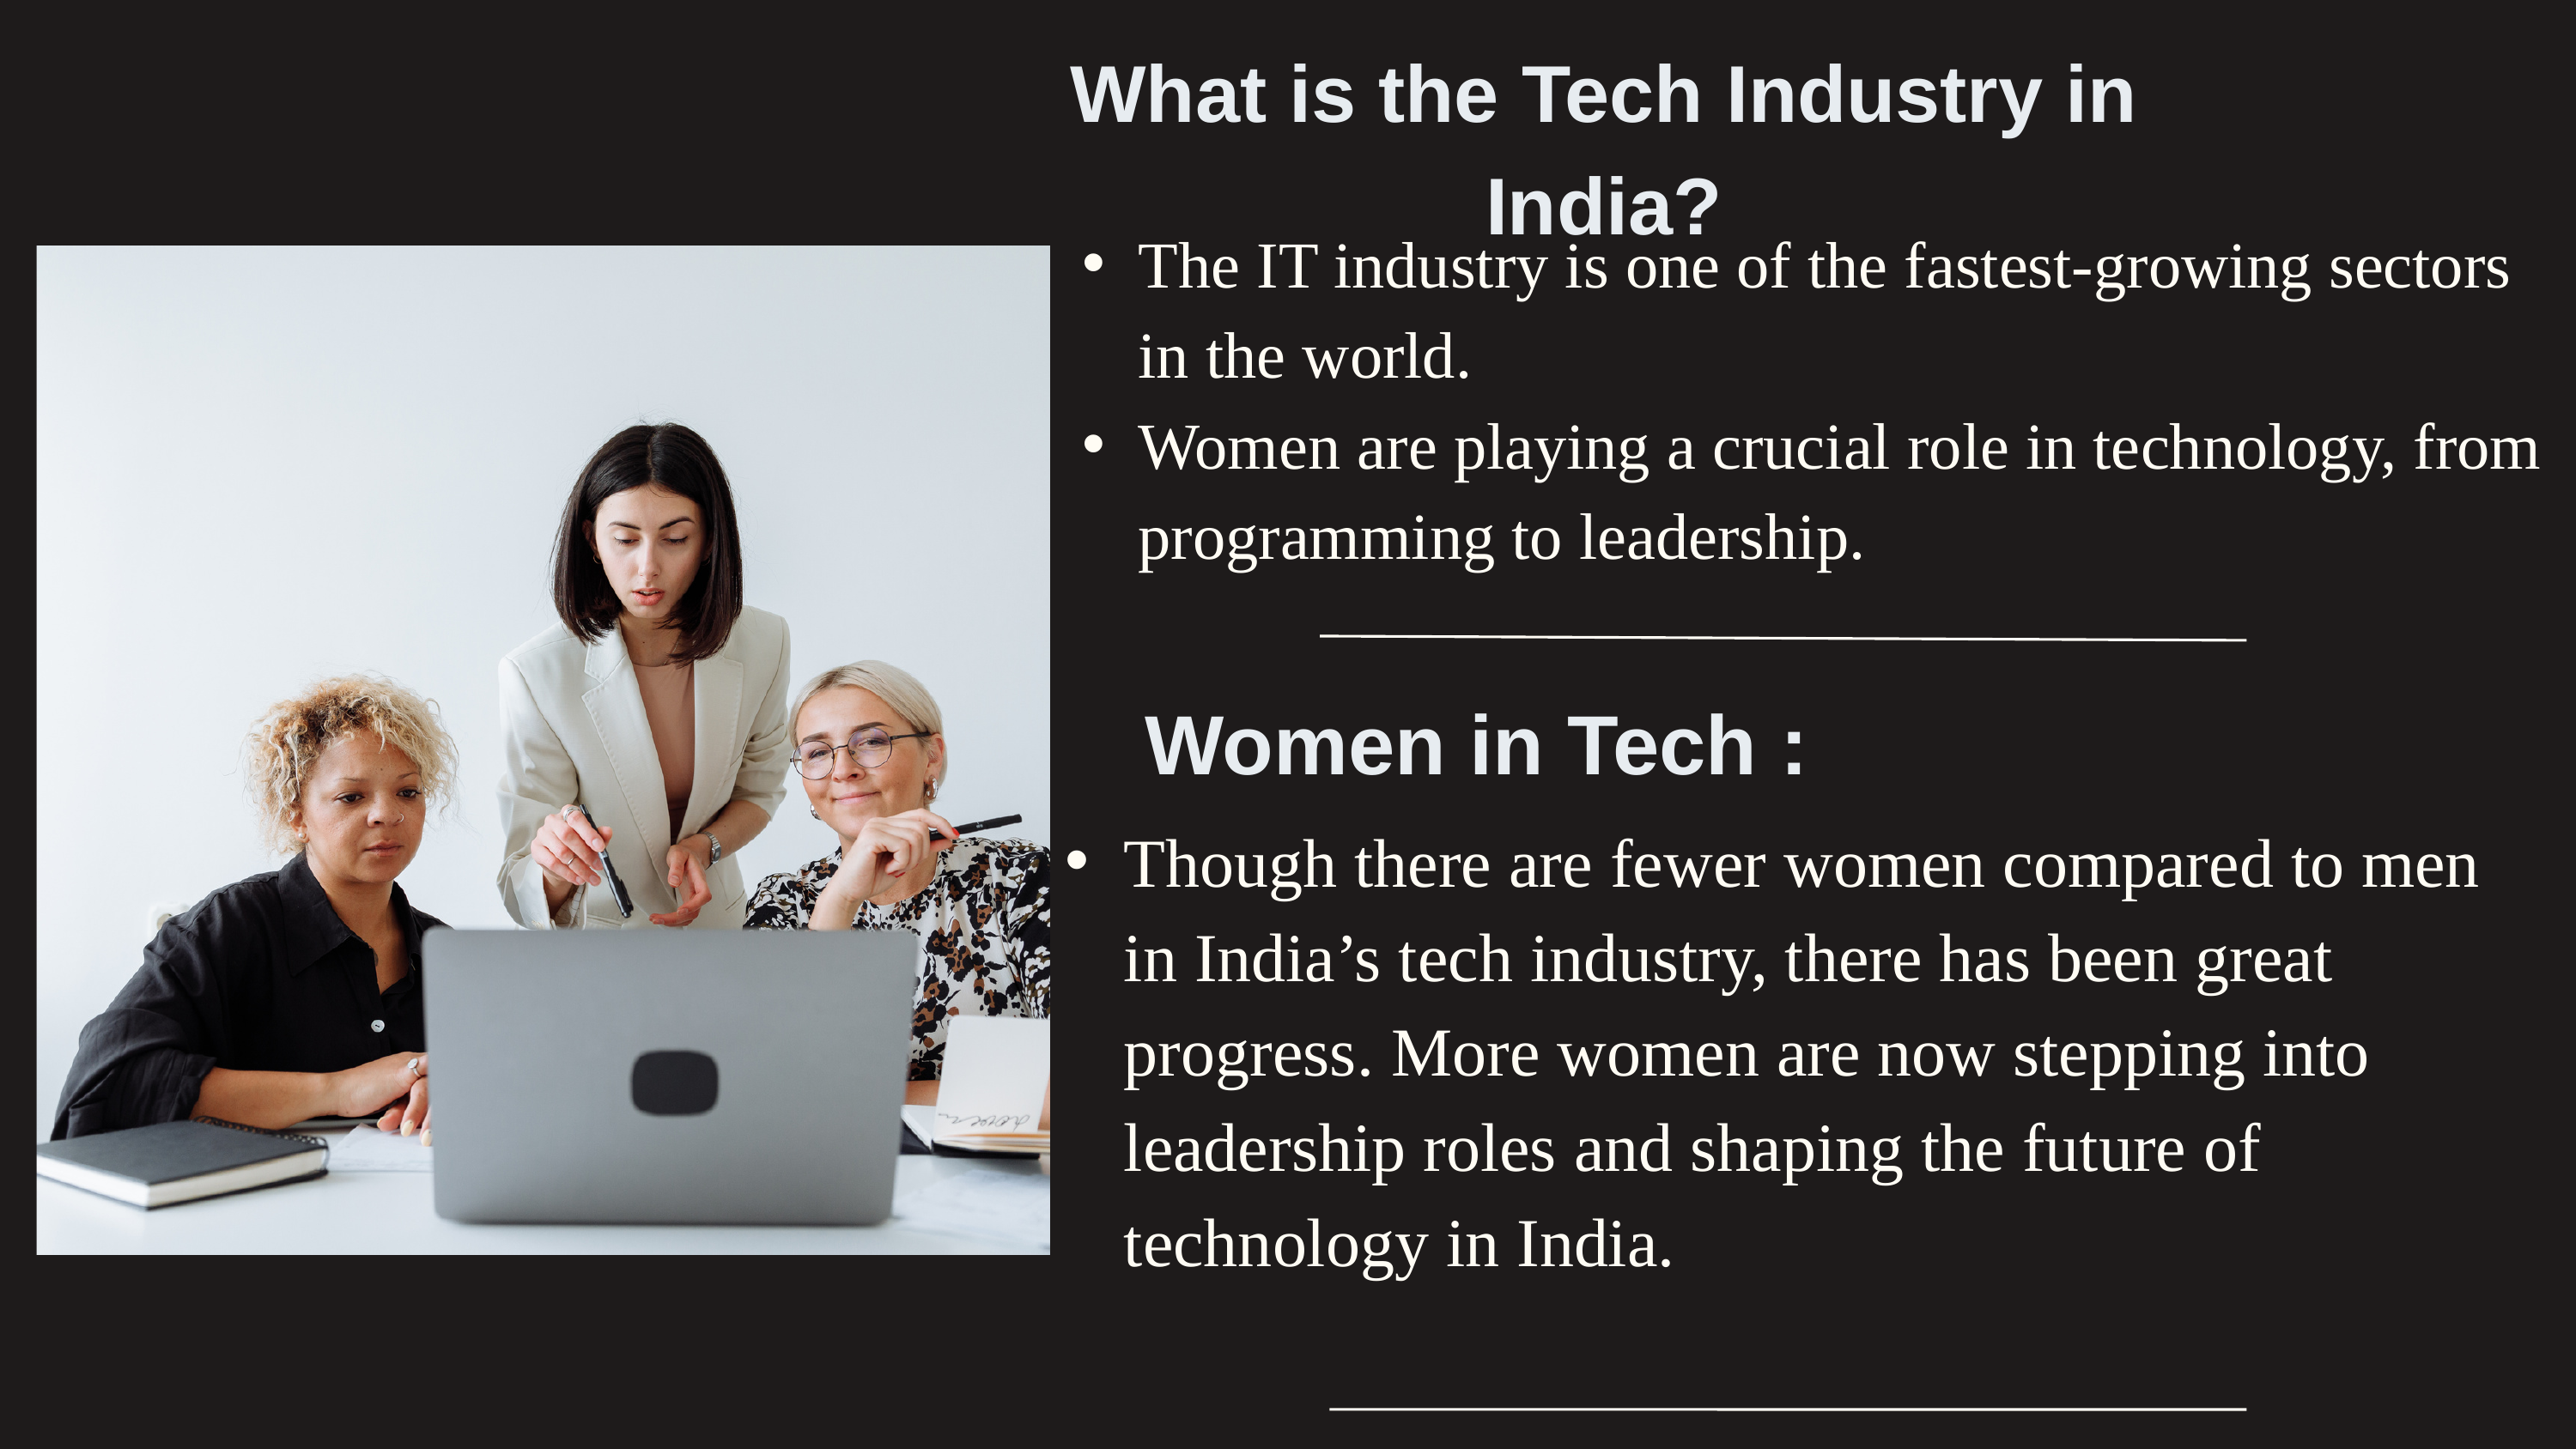

What is the Tech Industry in India?
The IT industry is one of the fastest-growing sectors in the world.
Women are playing a crucial role in technology, from programming to leadership.

Women in Tech :

Though there are fewer women compared to men in India’s tech industry, there has been great progress. More women are now stepping into leadership roles and shaping the future of technology in India.